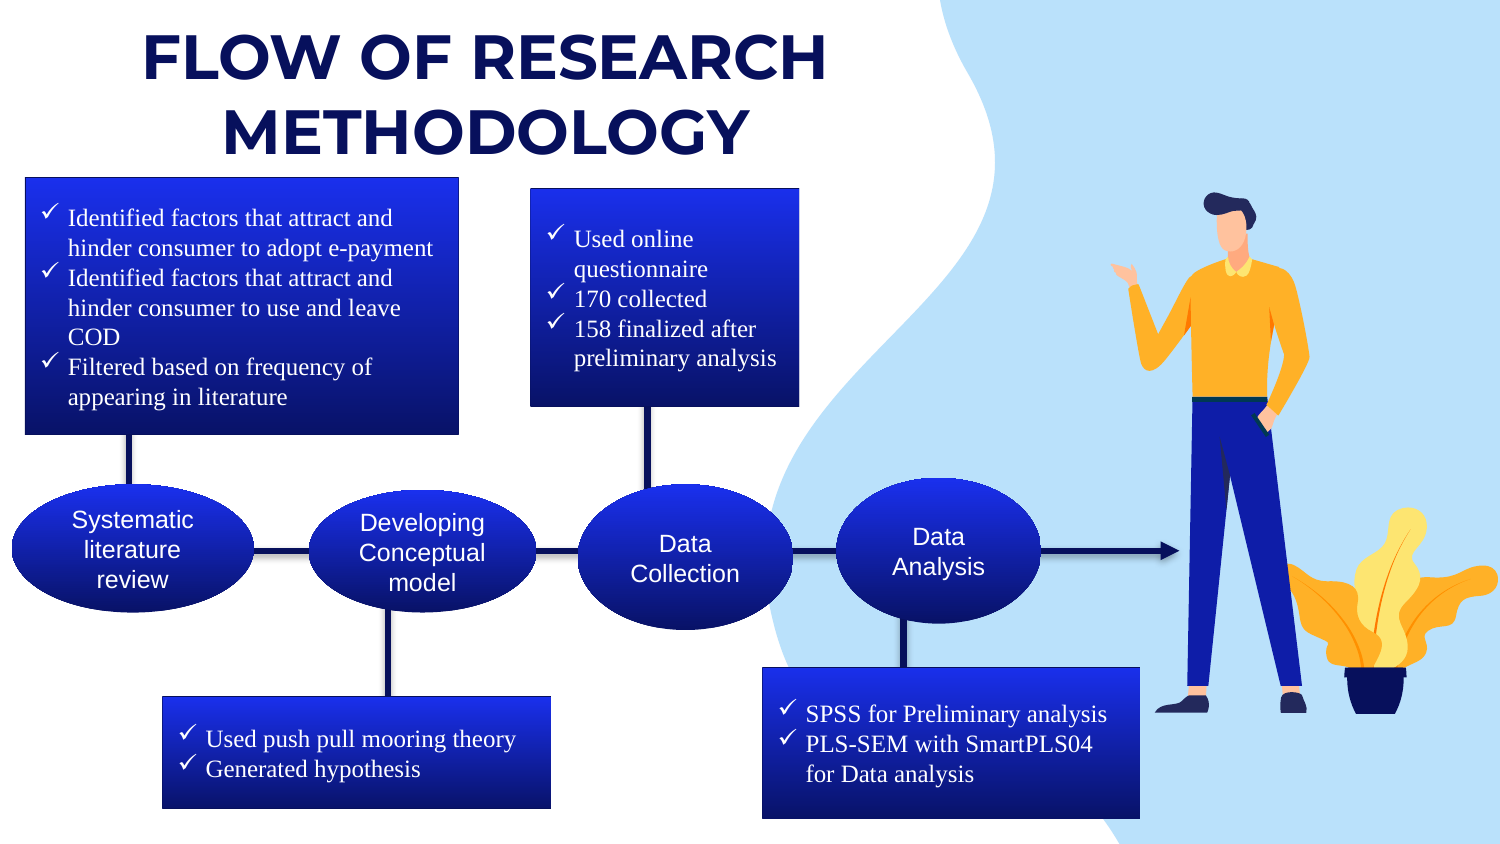

# FLOW OF RESEARCH METHODOLOGY

Identified factors that attract and hinder consumer to adopt e-payment
Identified factors that attract and hinder consumer to use and leave COD
Filtered based on frequency of appearing in literature
Systematic literature review
Used online questionnaire
170 collected
158 finalized after preliminary analysis
Data Collection
Data Analysis
SPSS for Preliminary analysis
PLS-SEM with SmartPLS04 for Data analysis
Developing Conceptual model
Used push pull mooring theory
Generated hypothesis